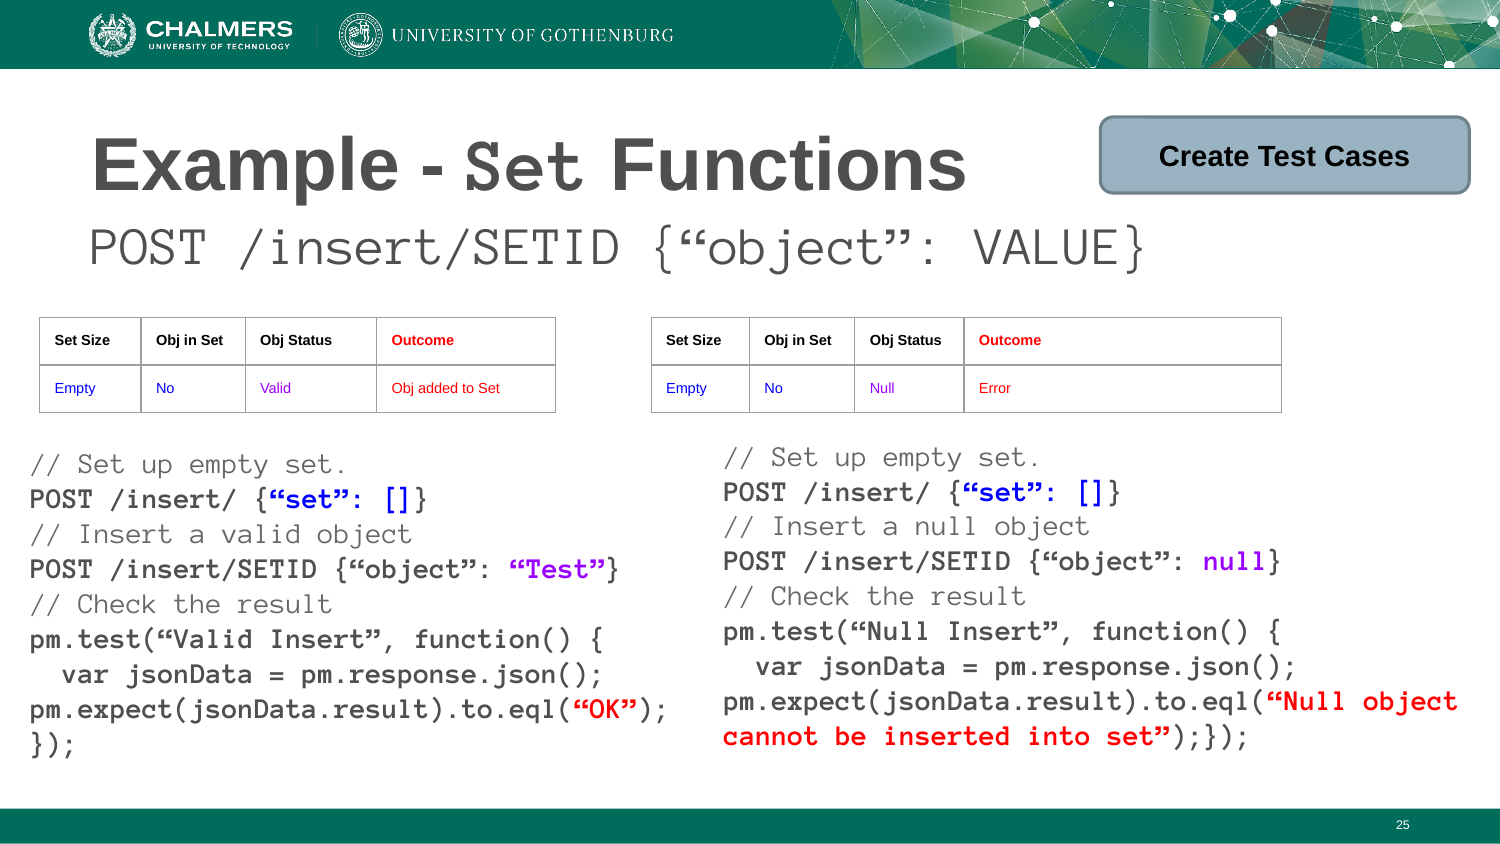

# Example - Set Functions
Create Test Cases
POST /insert/SETID {“object”: VALUE}
| Set Size | Obj in Set | Obj Status | Outcome |
| --- | --- | --- | --- |
| Empty | No | Null | Error |
| Set Size | Obj in Set | Obj Status | Outcome |
| --- | --- | --- | --- |
| Empty | No | Valid | Obj added to Set |
// Set up empty set.
POST /insert/ {“set”: []}
// Insert a null object
POST /insert/SETID {“object”: null}
// Check the result
pm.test(“Null Insert”, function() {
  var jsonData = pm.response.json();
pm.expect(jsonData.result).to.eql(“Null object cannot be inserted into set”);});

// Set up empty set.
POST /insert/ {“set”: []}
// Insert a valid object
POST /insert/SETID {“object”: “Test”}
// Check the result
pm.test(“Valid Insert”, function() {
  var jsonData = pm.response.json();
pm.expect(jsonData.result).to.eql(“OK”);});

25